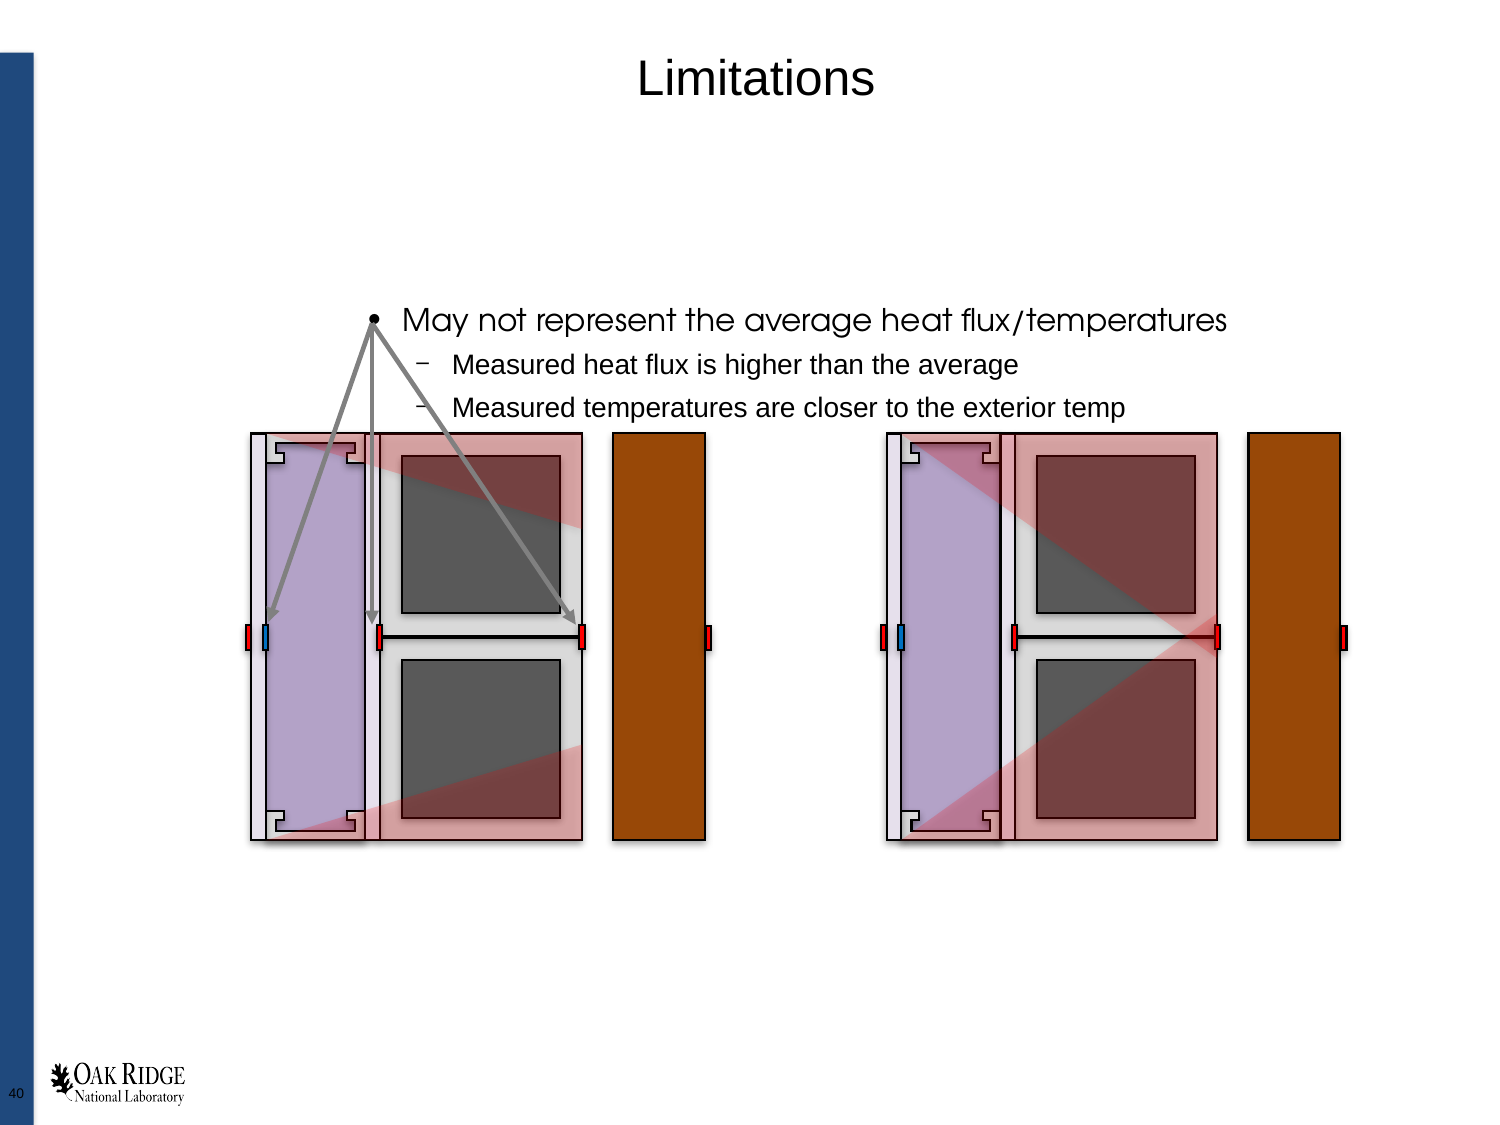

# Limitations
May not represent the average heat flux/temperatures
Measured heat flux is higher than the average
Measured temperatures are closer to the exterior temp